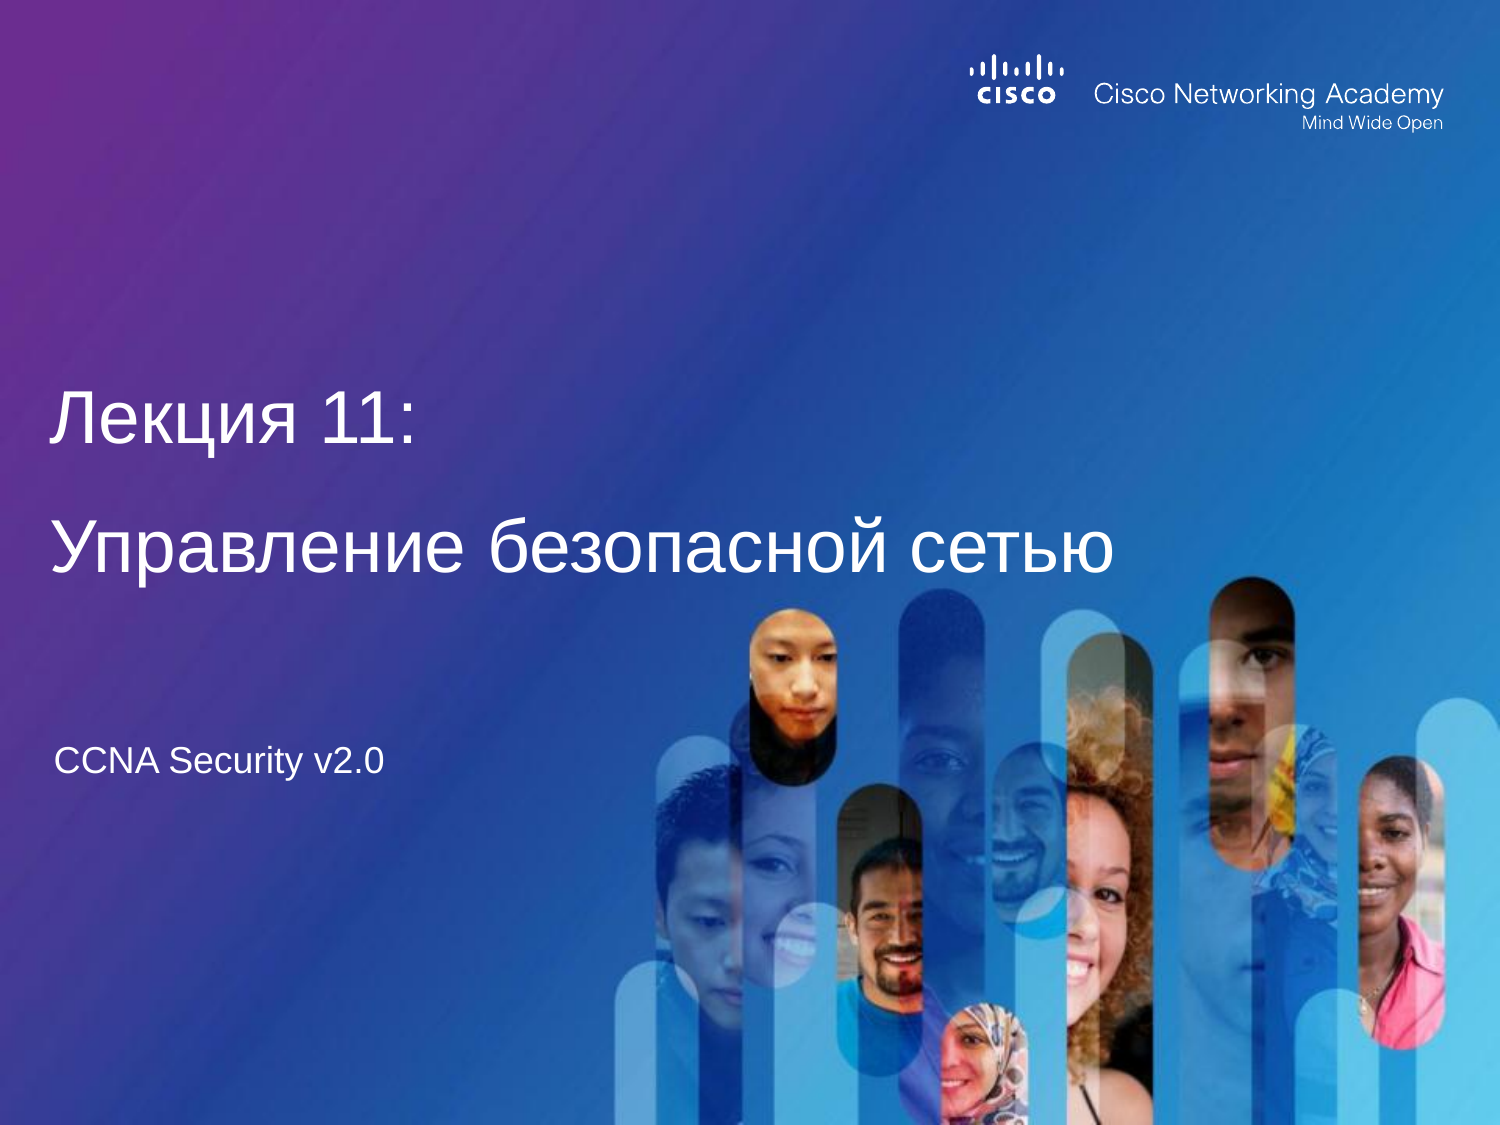

# Лекция 11: Управление безопасной сетью
CCNA Security v2.0